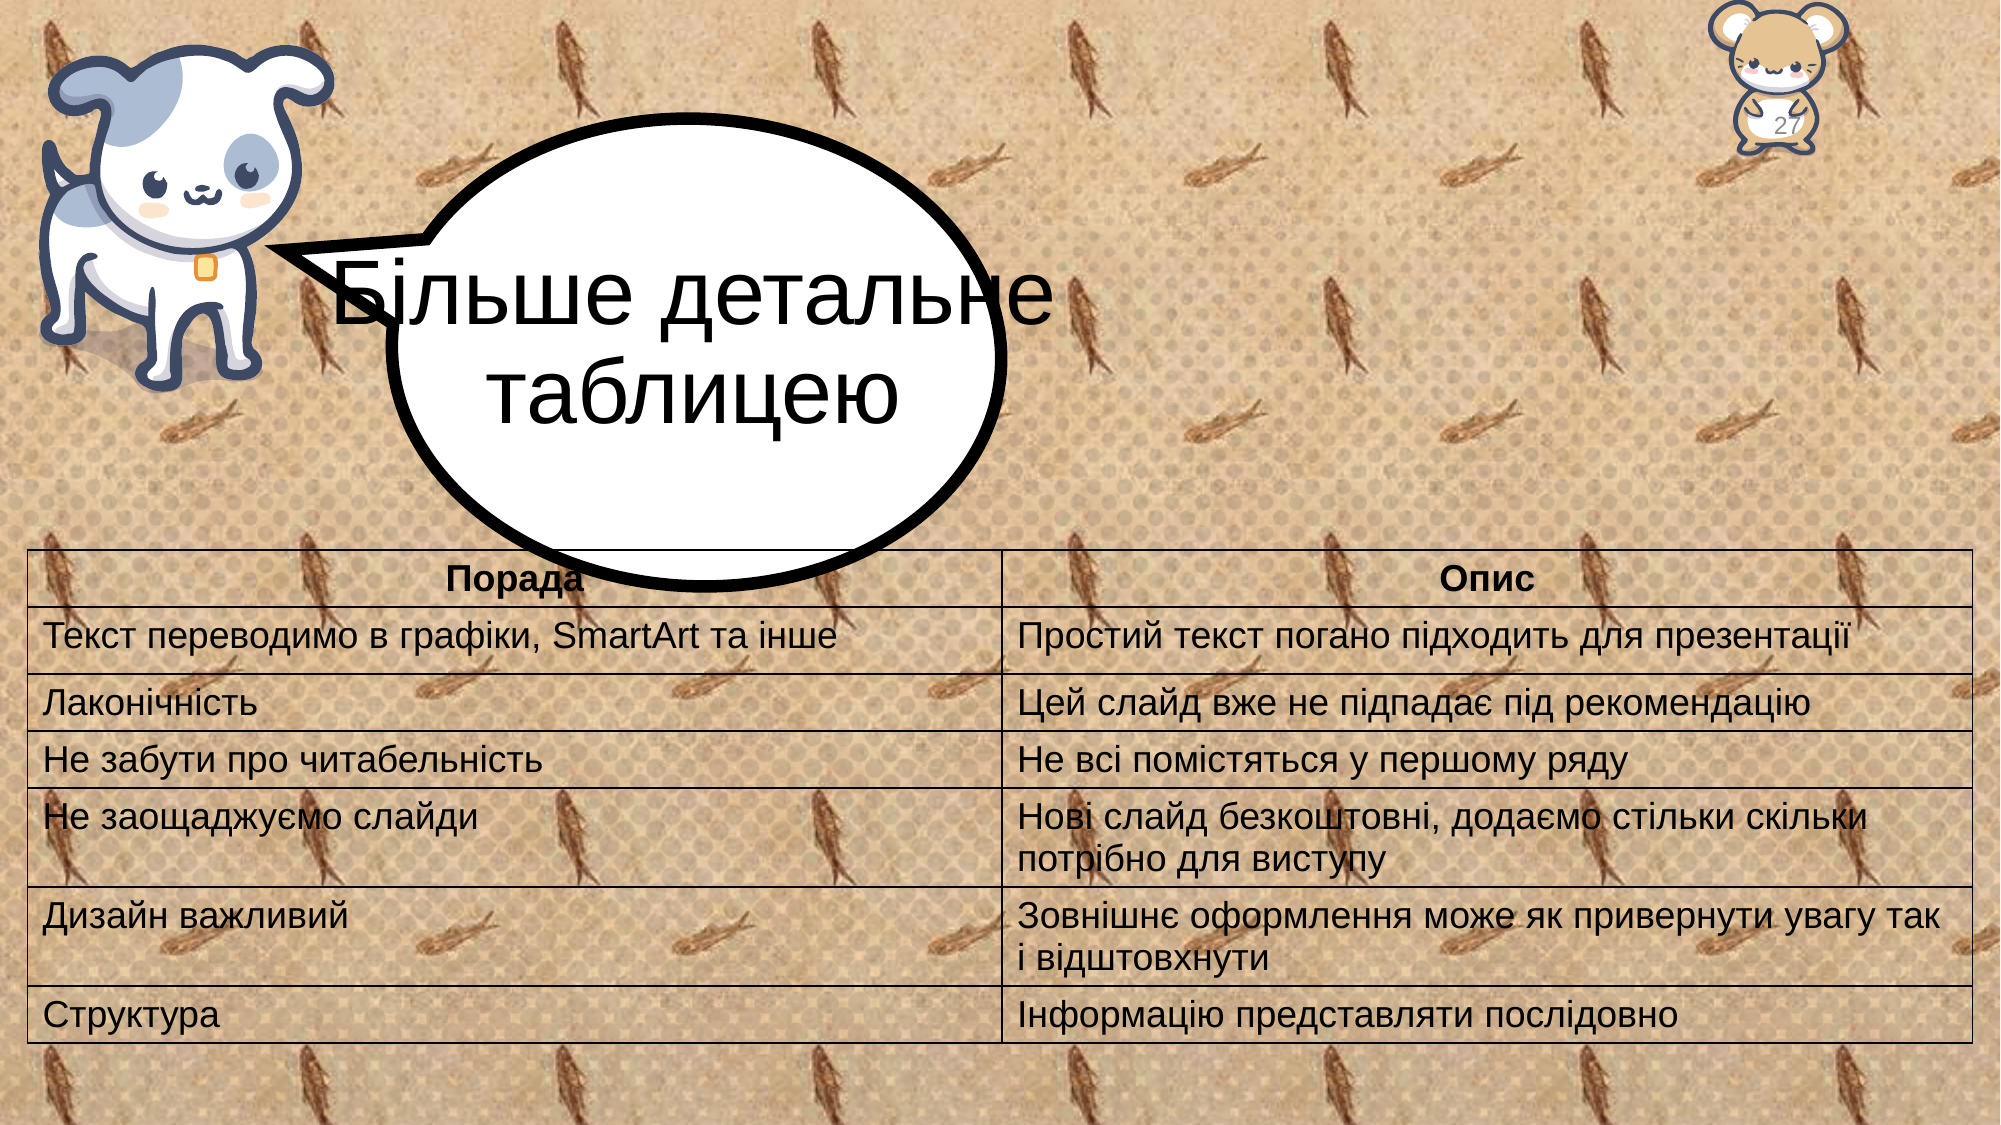

27
# Більше детальне таблицею
| Порада | Опис |
| --- | --- |
| Текст переводимо в графіки, SmartArt та інше | Простий текст погано підходить для презентації |
| Лаконічність | Цей слайд вже не підпадає під рекомендацію |
| Не забути про читабельність | Не всі помістяться у першому ряду |
| Не заощаджуємо слайди | Нові слайд безкоштовні, додаємо стільки скільки потрібно для виступу |
| Дизайн важливий | Зовнішнє оформлення може як привернути увагу так і відштовхнути |
| Структура | Інформацію представляти послідовно |